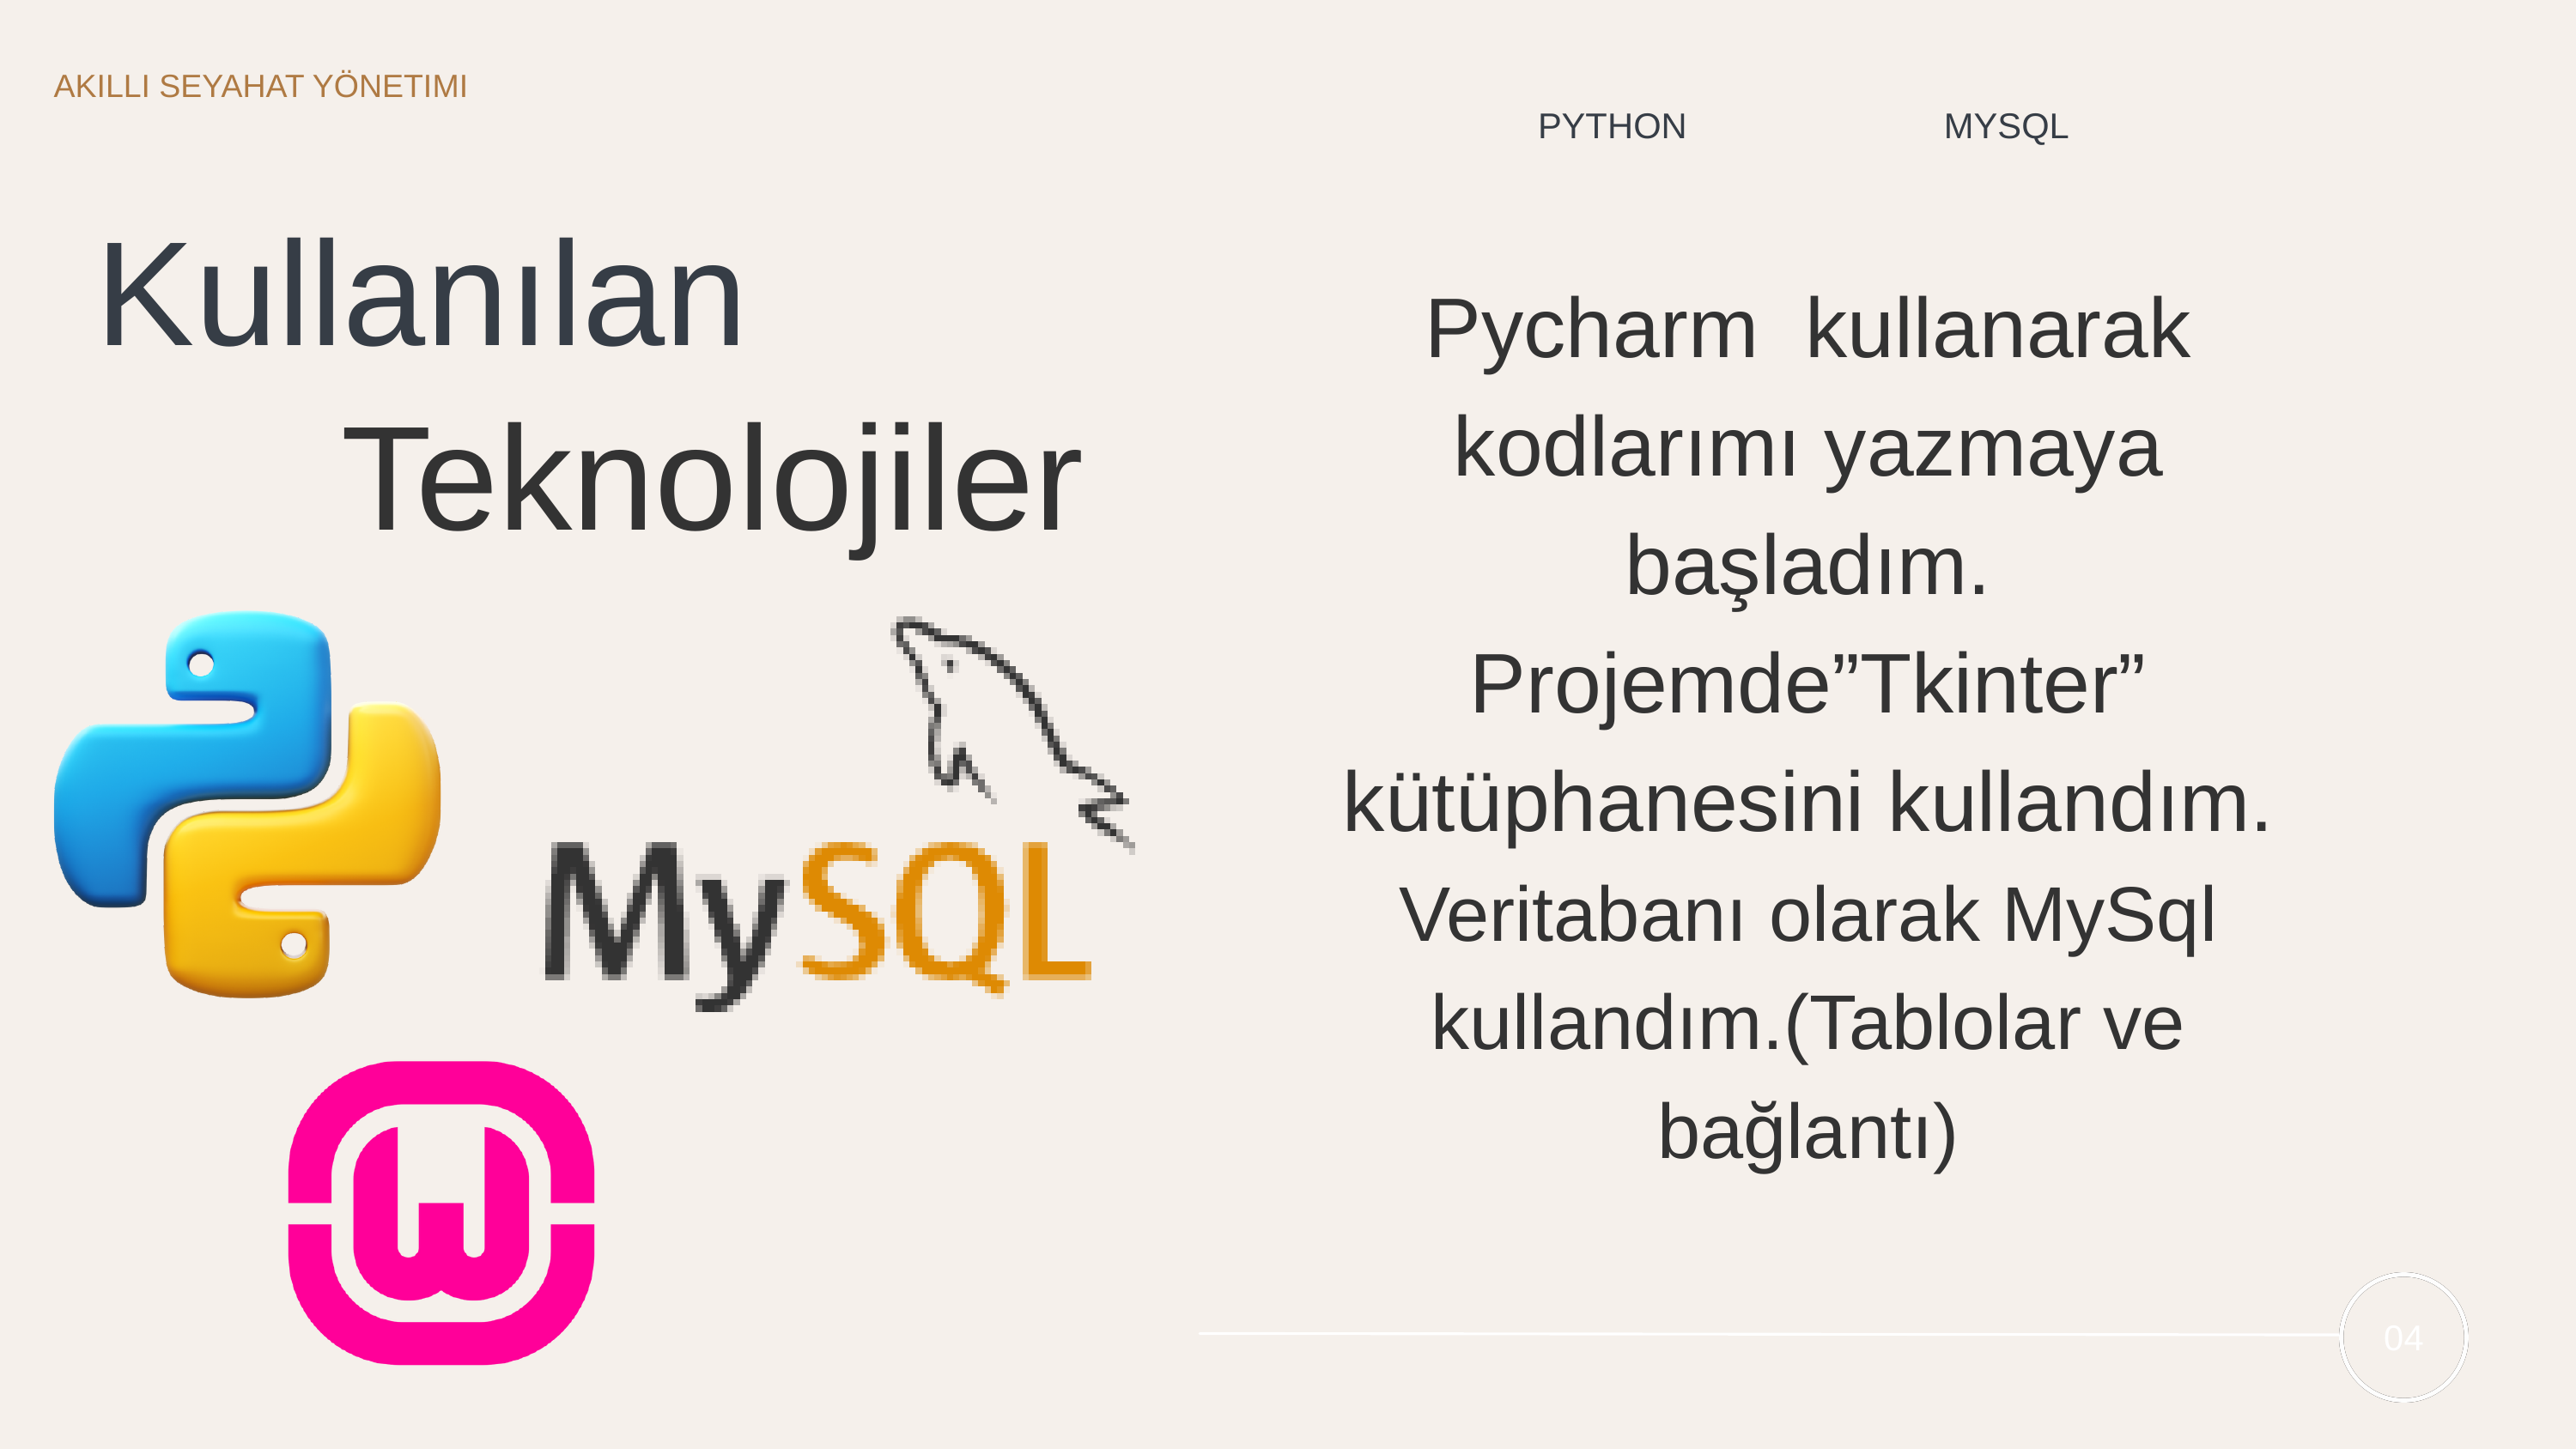

AKILLI SEYAHAT YÖNETIMI
PYTHON                          MYSQL
Kullanılan
Pycharm  kullanarak kodlarımı yazmaya başladım. Projemde”Tkinter” kütüphanesini kullandım.
Veritabanı olarak MySql
kullandım.(Tablolar ve bağlantı)

Teknolojiler

04